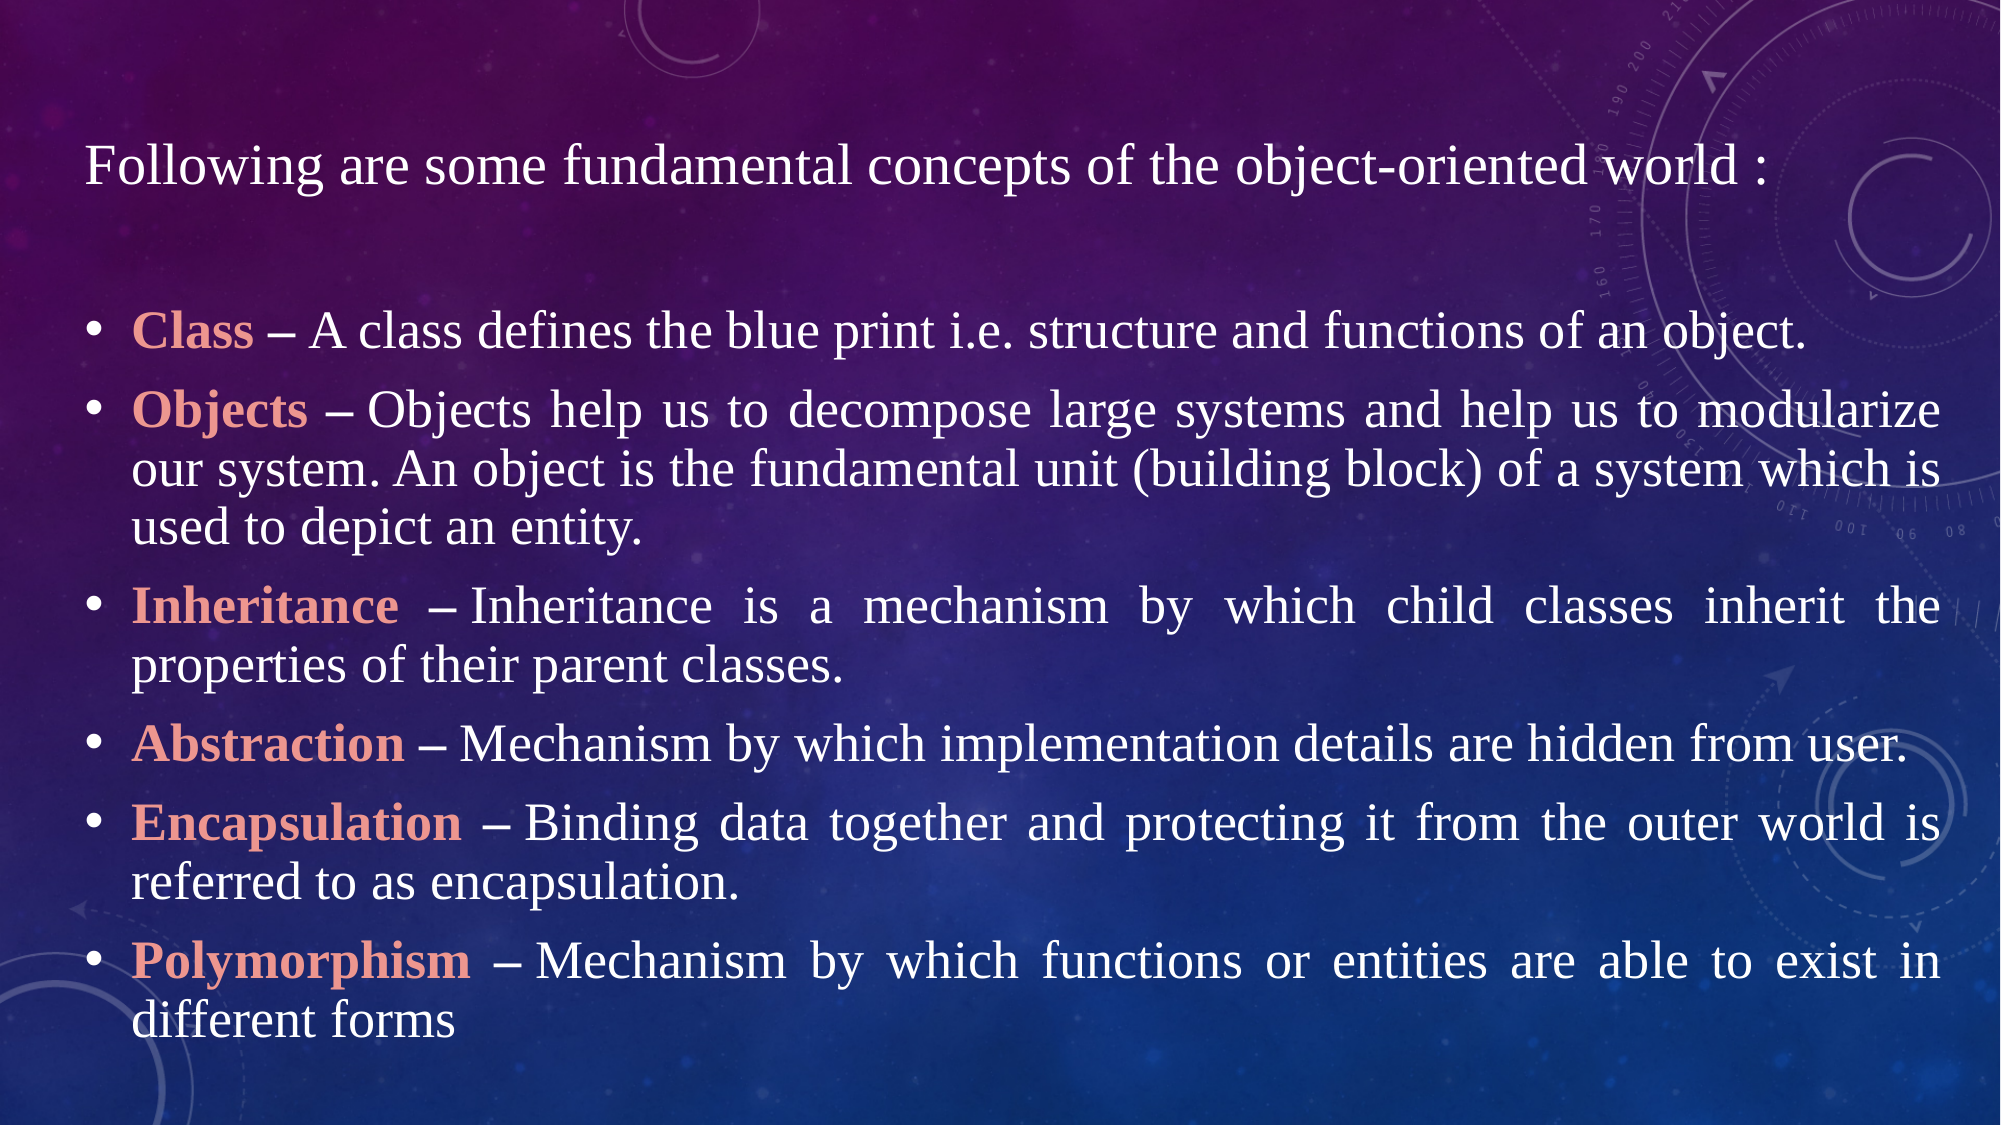

Following are some fundamental concepts of the object-oriented world :

Class – A class defines the blue print i.e. structure and functions of an object.
Objects – Objects help us to decompose large systems and help us to modularize our system. An object is the fundamental unit (building block) of a system which is used to depict an entity.
Inheritance – Inheritance is a mechanism by which child classes inherit the properties of their parent classes.
Abstraction – Mechanism by which implementation details are hidden from user.
Encapsulation – Binding data together and protecting it from the outer world is referred to as encapsulation.
Polymorphism – Mechanism by which functions or entities are able to exist in different forms